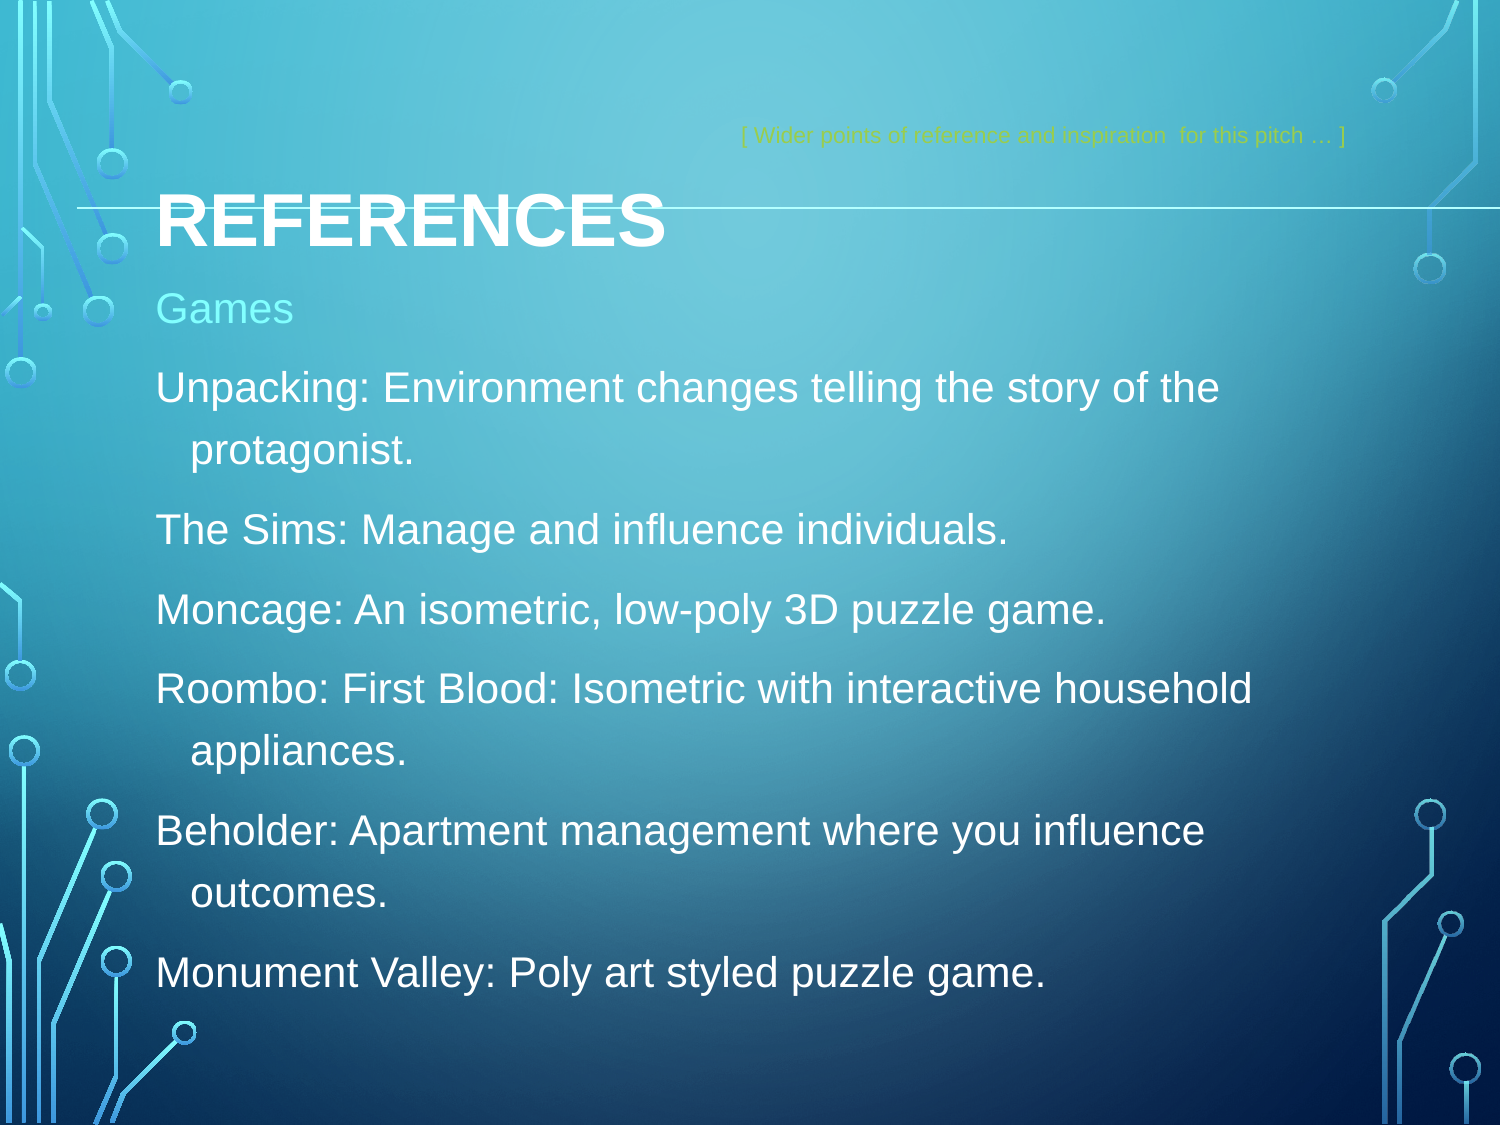

# REFERENCES
[ Wider points of reference and inspiration  for this pitch … ]
Games
Unpacking: Environment changes telling the story of the protagonist.
The Sims: Manage and influence individuals.
Moncage: An isometric, low-poly 3D puzzle game.
Roombo: First Blood: Isometric with interactive household appliances.
Beholder: Apartment management where you influence outcomes.
Monument Valley: Poly art styled puzzle game.